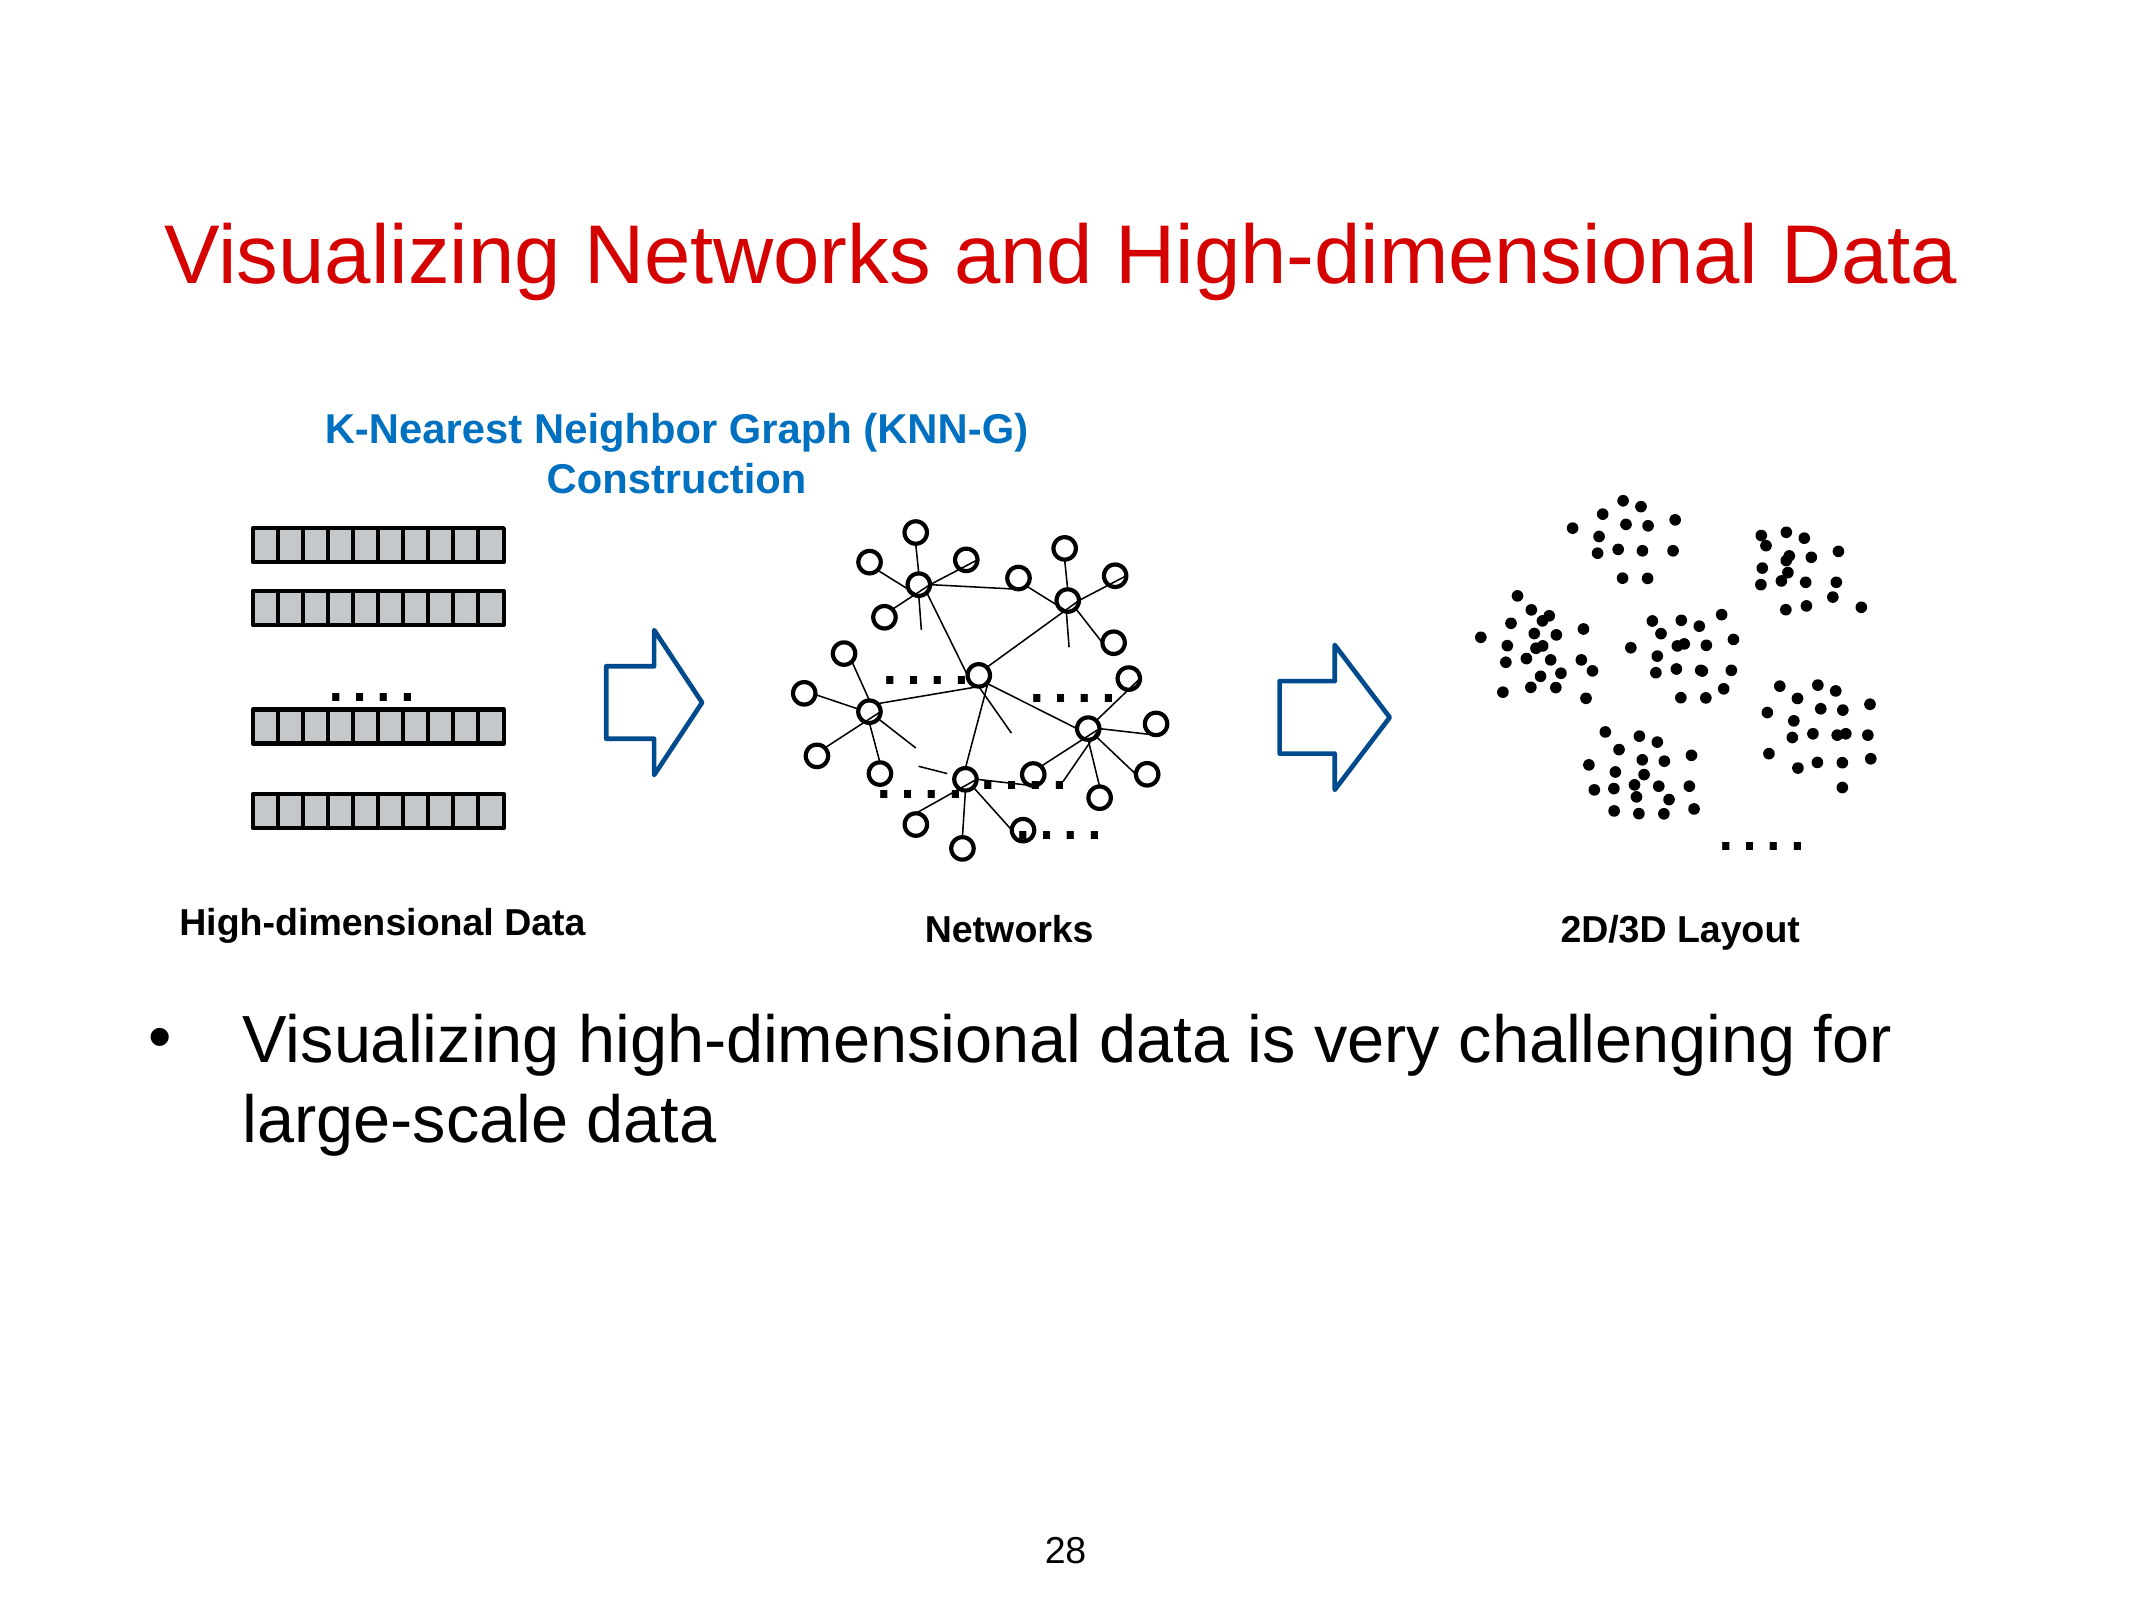

# Visualizing Networks and High-dimensional Data
K-Nearest Neighbor Graph (KNN-G)
Construction

….

High-dimensional Data

….

….

….

….

….

….

Networks
2D/3D Layout
Visualizing high-dimensional data is very challenging for large-scale data
28